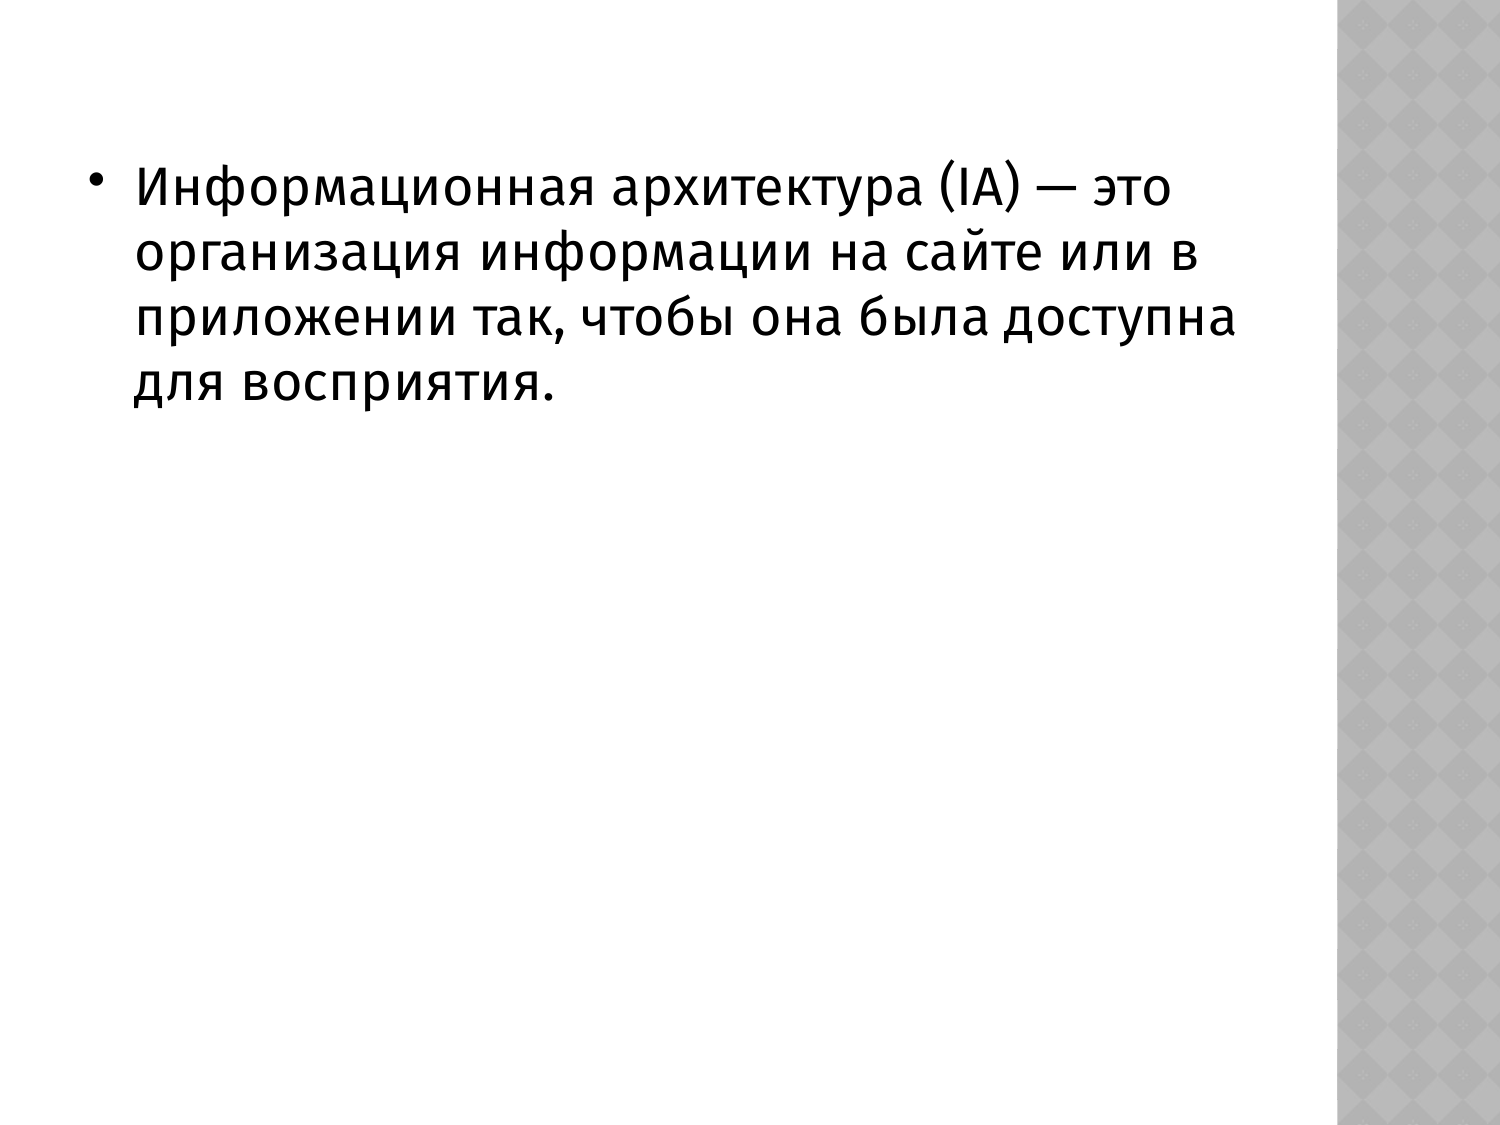

Информационная архитектура (IA) — это организация информации на сайте или в приложении так, чтобы она была доступна для восприятия.